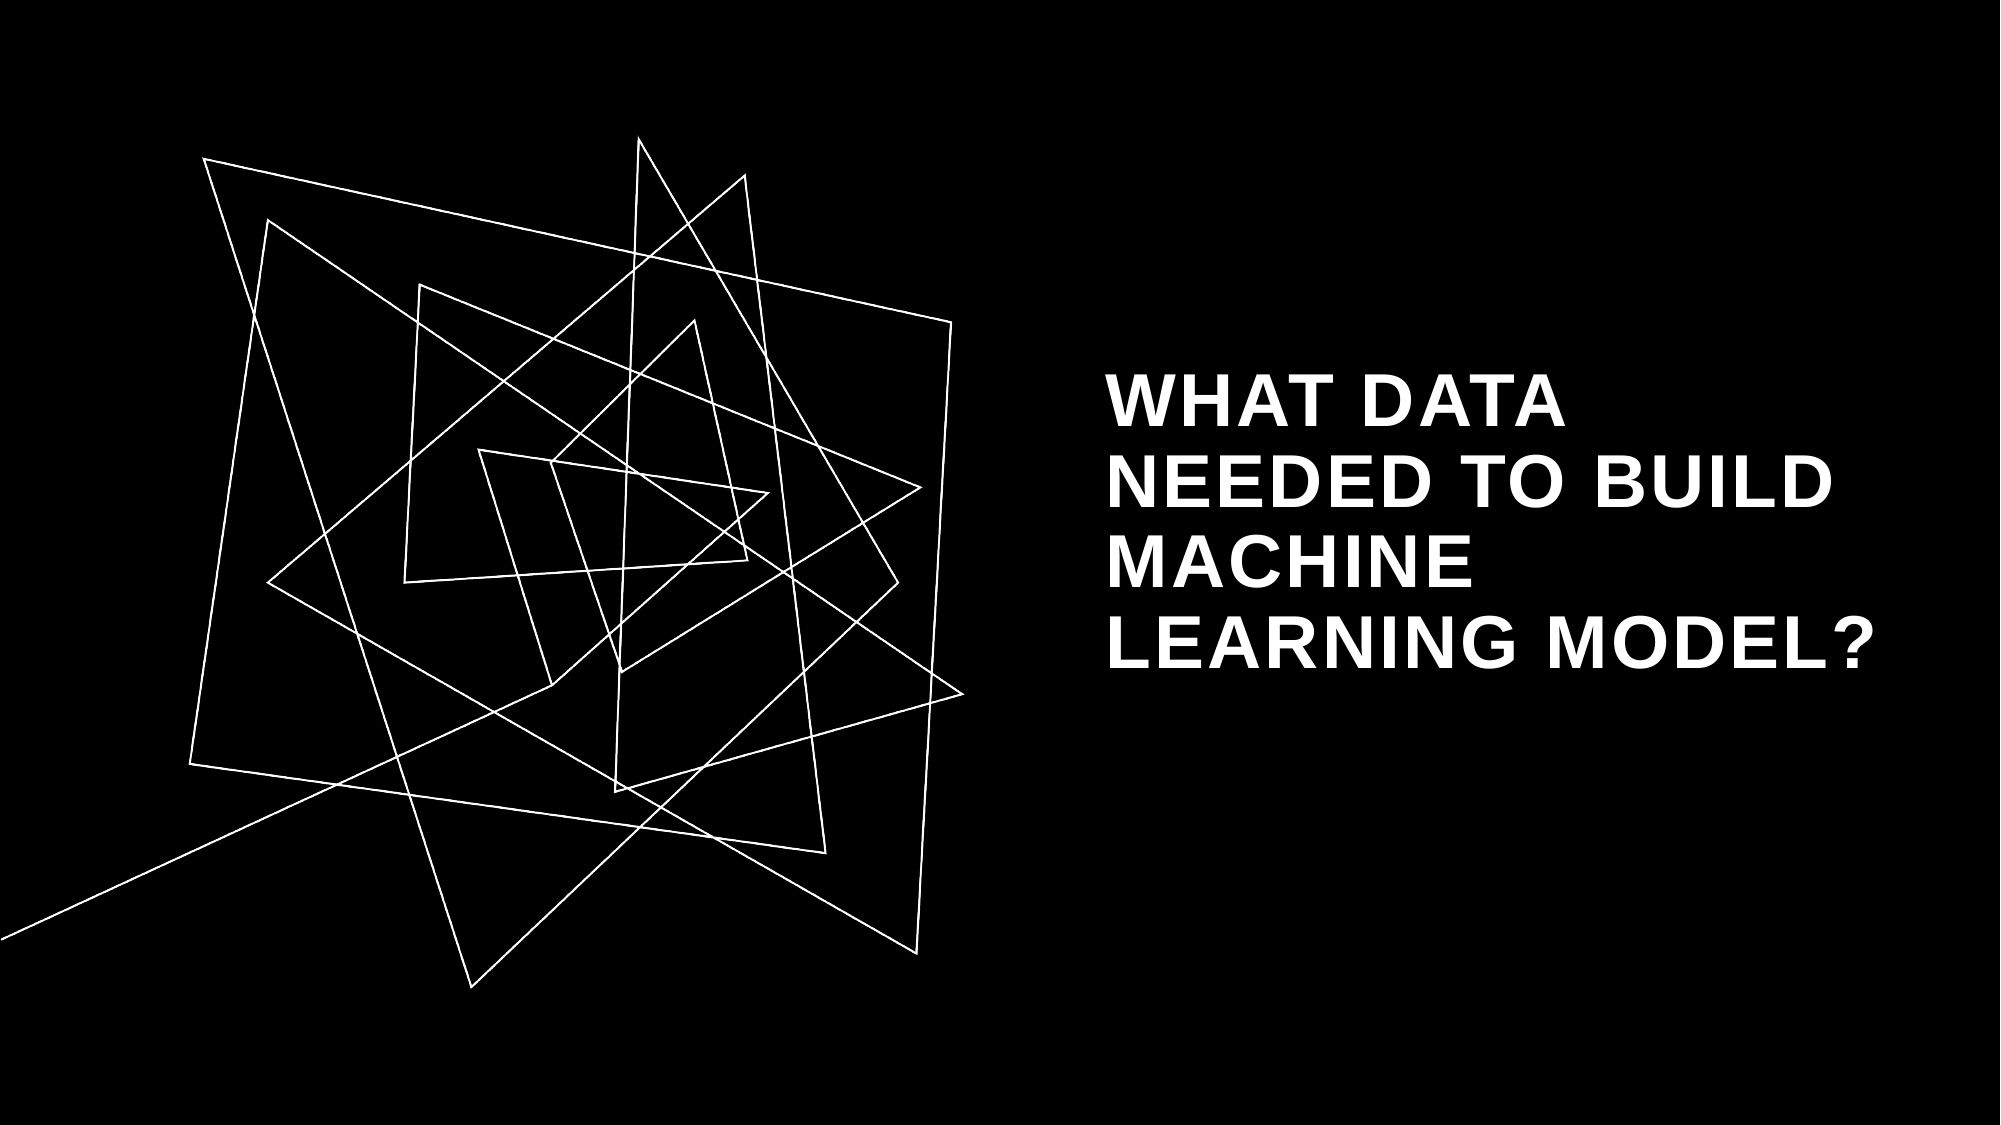

# What Data Needed to Build Machine Learning Model?